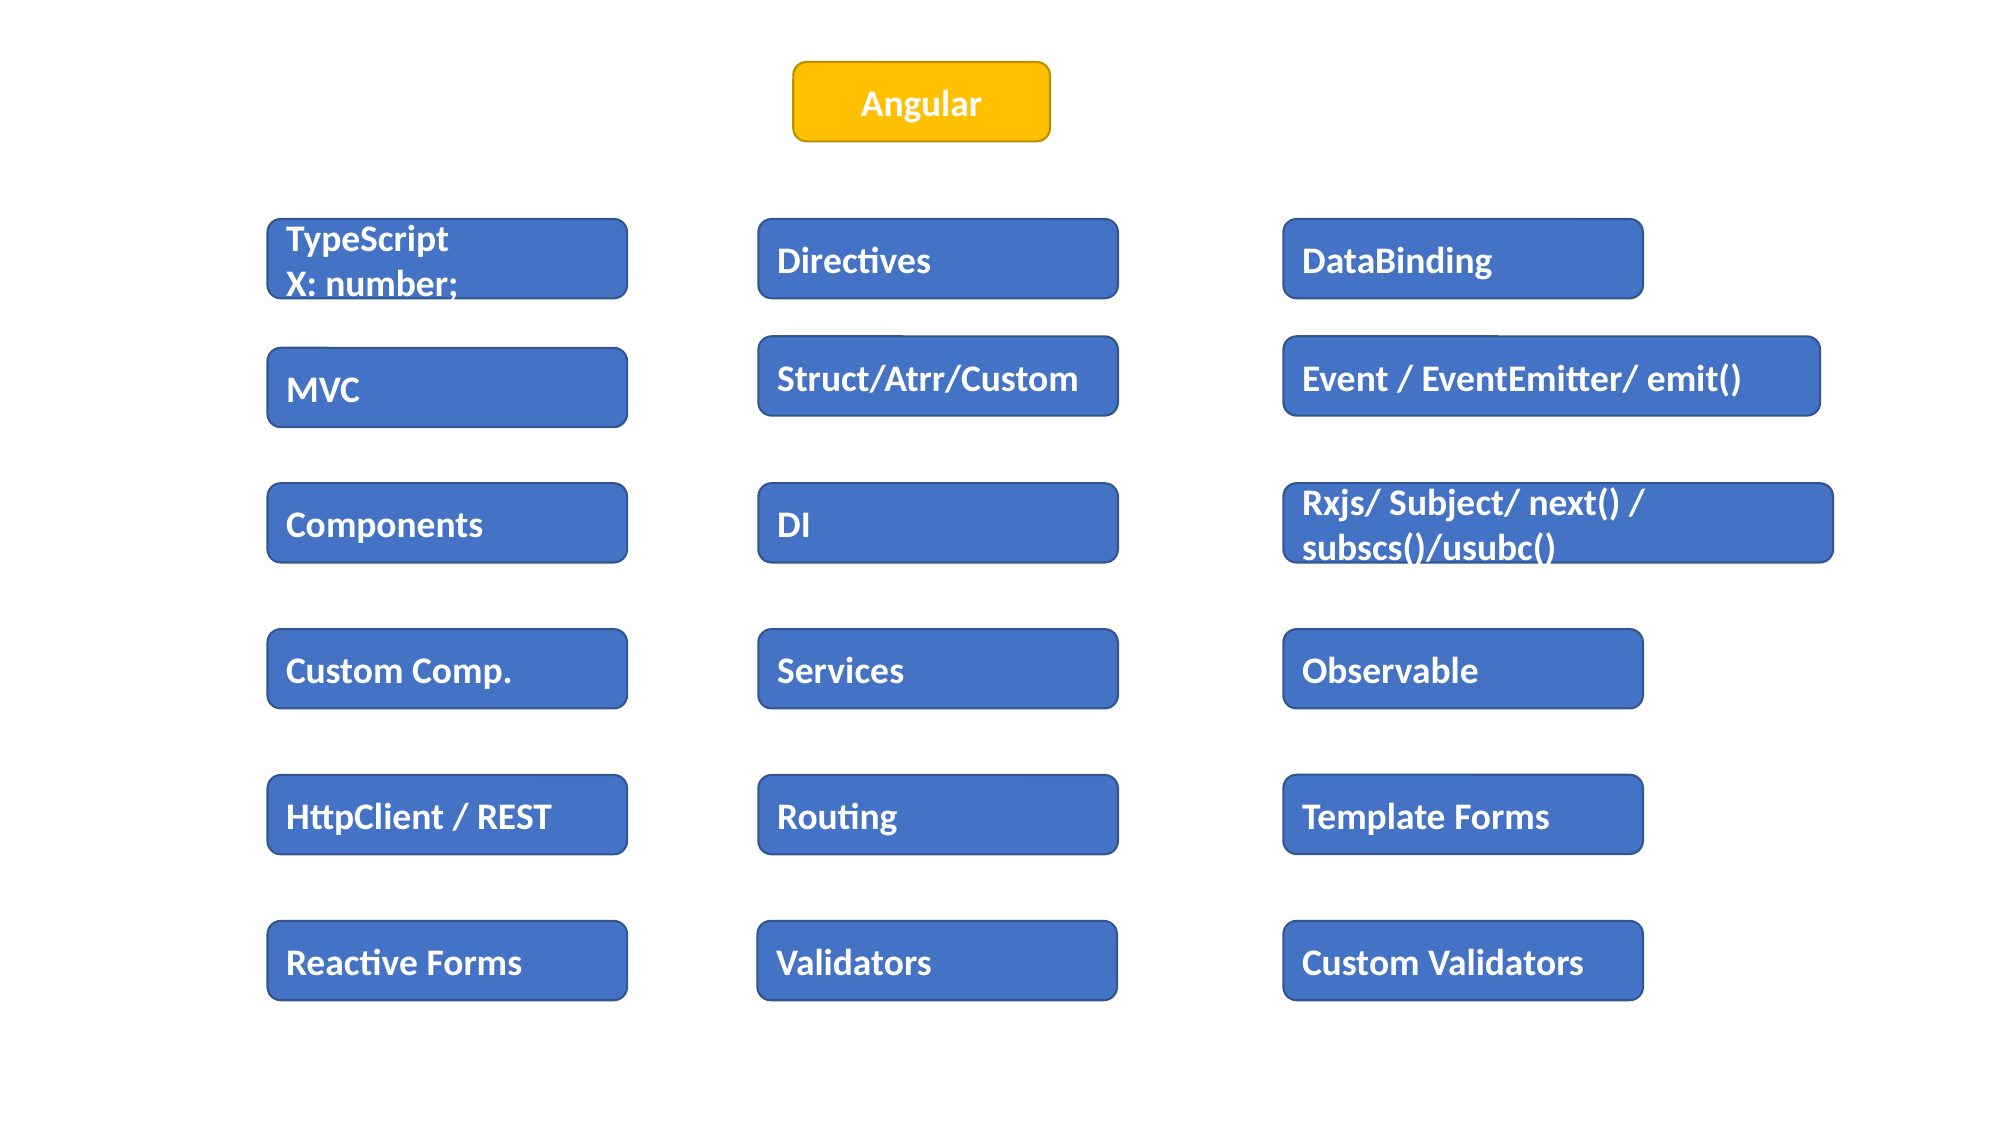

Angular
DataBinding
TypeScript
X: number;
Directives
Struct/Atrr/Custom
Event / EventEmitter/ emit()
MVC
Components
DI
Rxjs/ Subject/ next() / subscs()/usubc()
Observable
Services
Custom Comp.
Template Forms
HttpClient / REST
Routing
Validators
Custom Validators
Reactive Forms